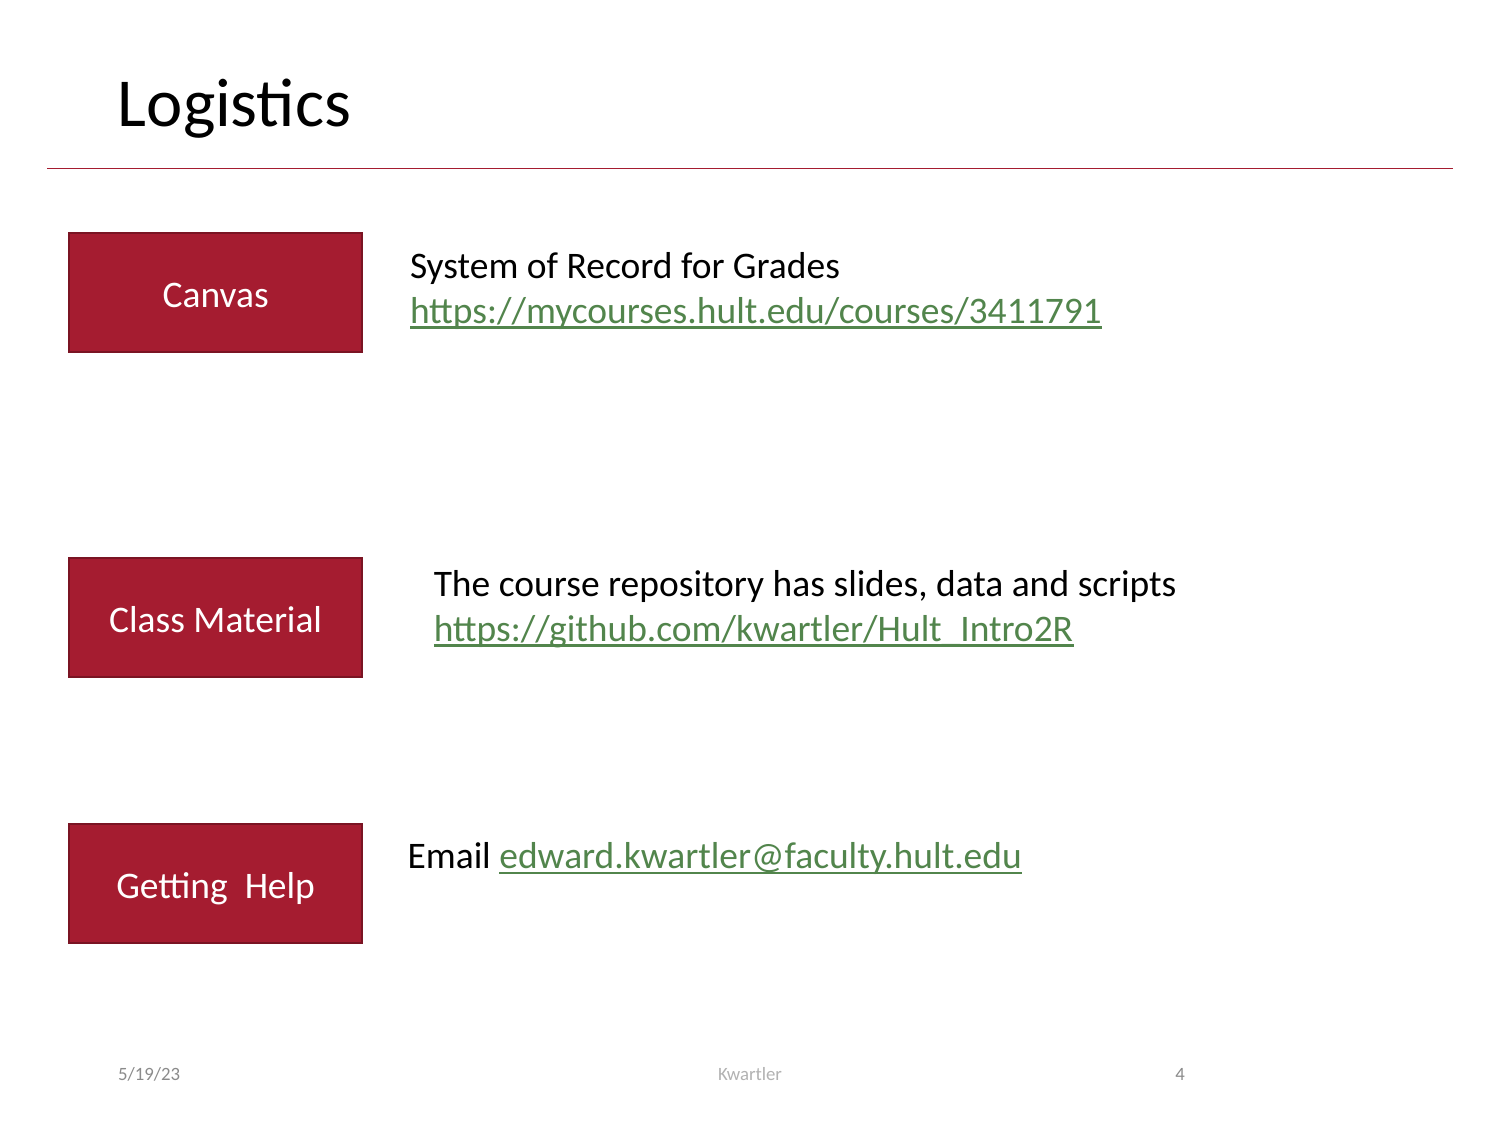

Logistics
Canvas
System of Record for Grades
https://mycourses.hult.edu/courses/3411791
The course repository has slides, data and scripts
https://github.com/kwartler/Hult_Intro2R
Class Material
Email edward.kwartler@faculty.hult.edu
Getting  Help
5/19/23
Kwartler
4